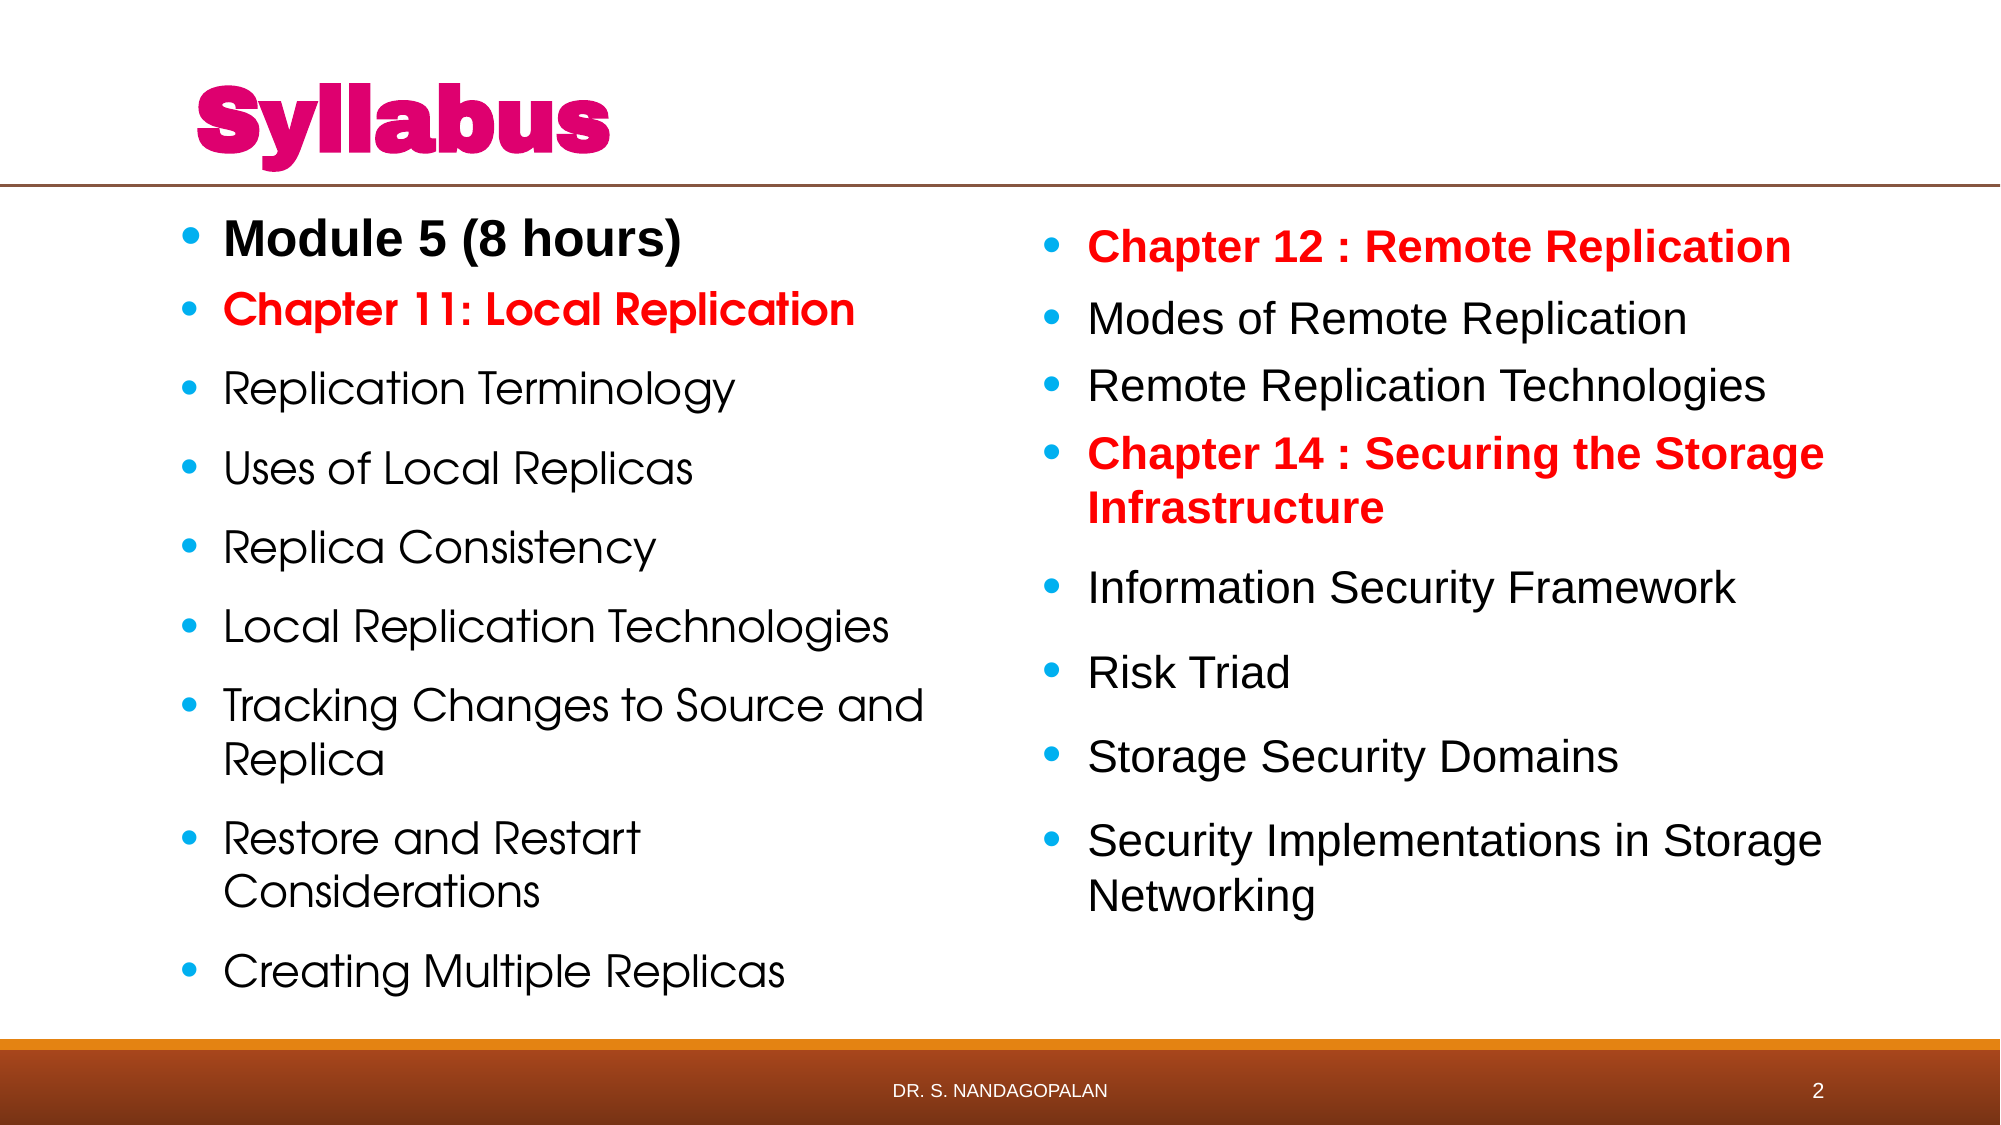

# Syllabus
Module 5 (8 hours)
Chapter 11: Local Replication
Replication Terminology
Uses of Local Replicas
Replica Consistency
Local Replication Technologies
Tracking Changes to Source and Replica
Restore and Restart Considerations
Creating Multiple Replicas
Chapter 12 : Remote Replication
Modes of Remote Replication
Remote Replication Technologies
Chapter 14 : Securing the Storage Infrastructure
Information Security Framework
Risk Triad
Storage Security Domains
Security Implementations in Storage Networking
Dr. S. Nandagopalan
2